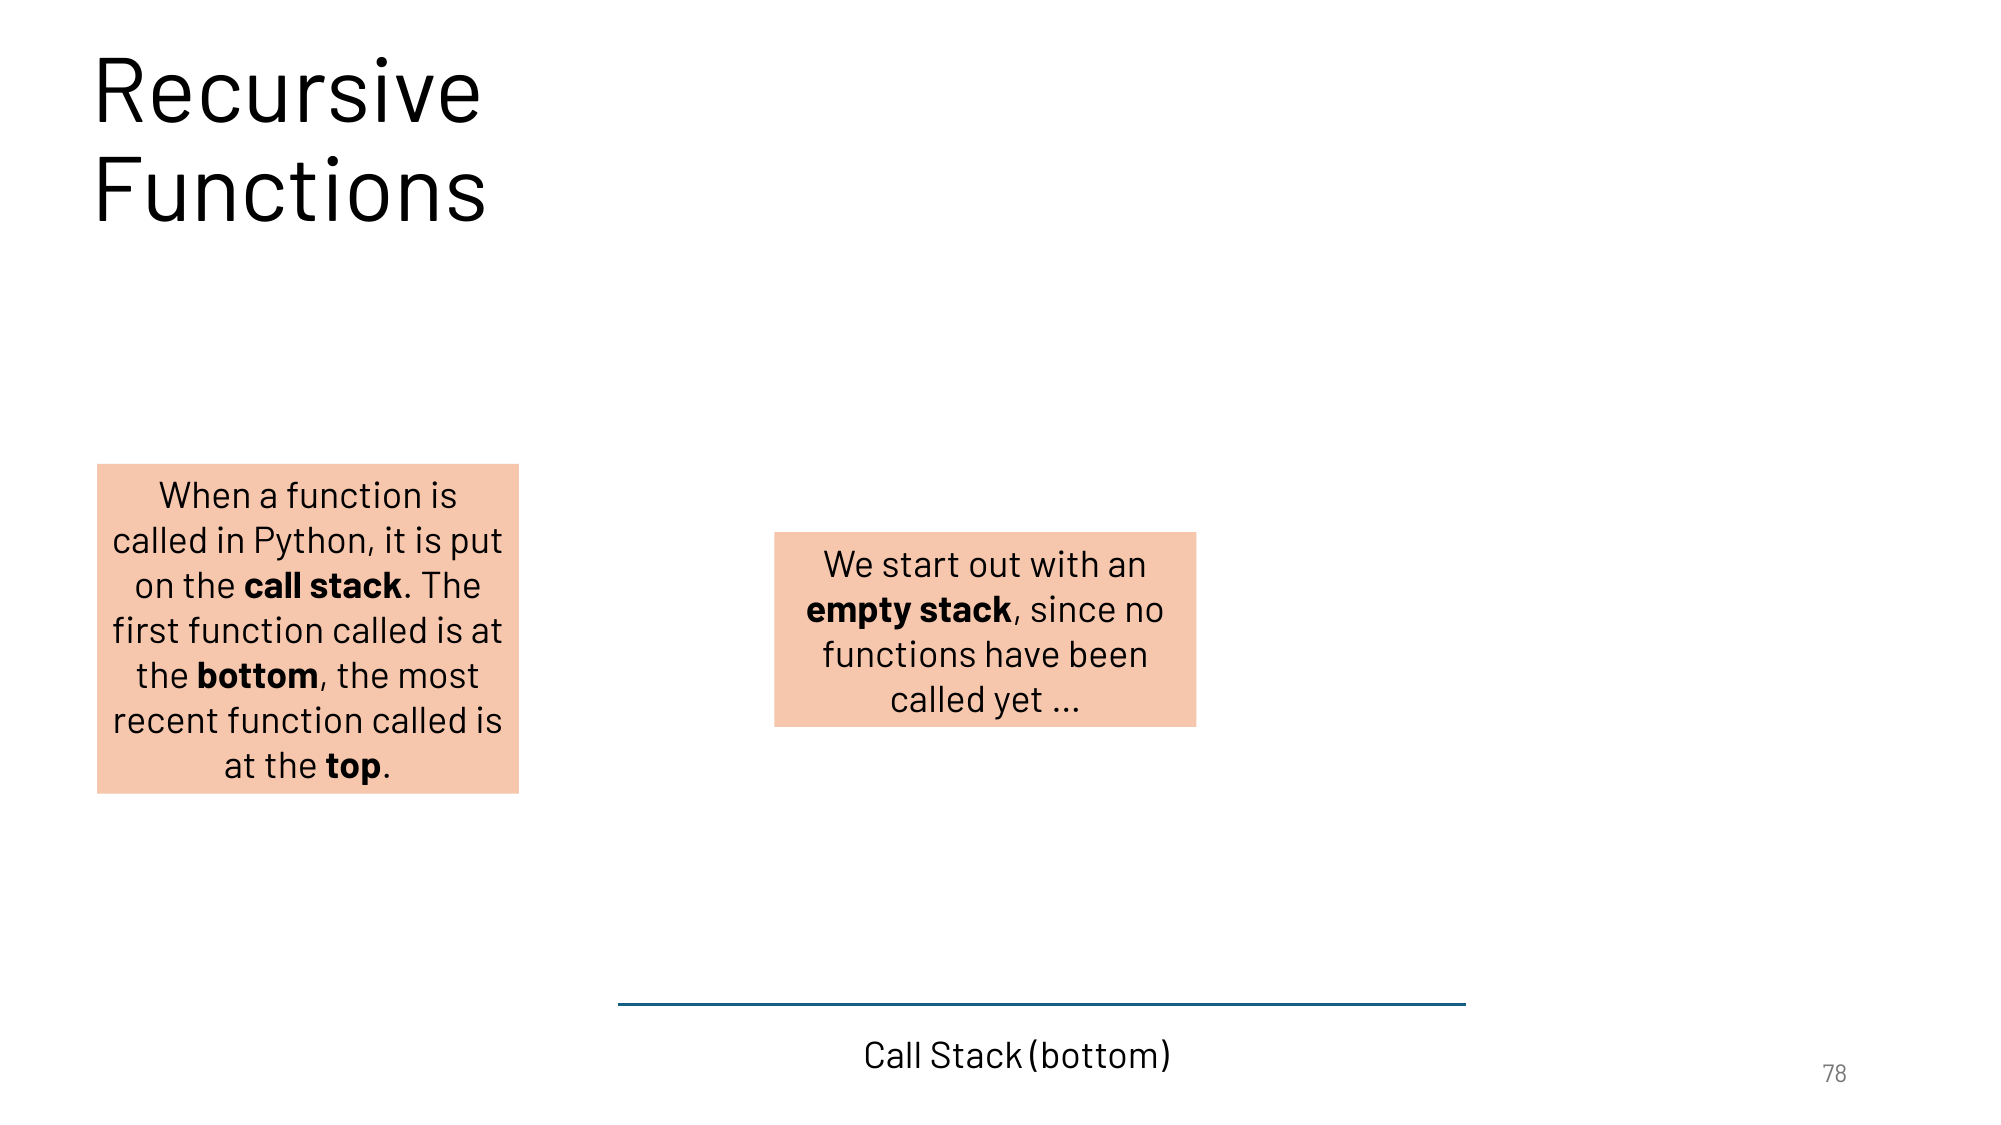

# Recursive Functions
When a function is called in Python, it is put on the call stack. The first function called is at the bottom, the most recent function called is at the top.
We start out with an empty stack, since no functions have been called yet …
Call Stack (bottom)
78